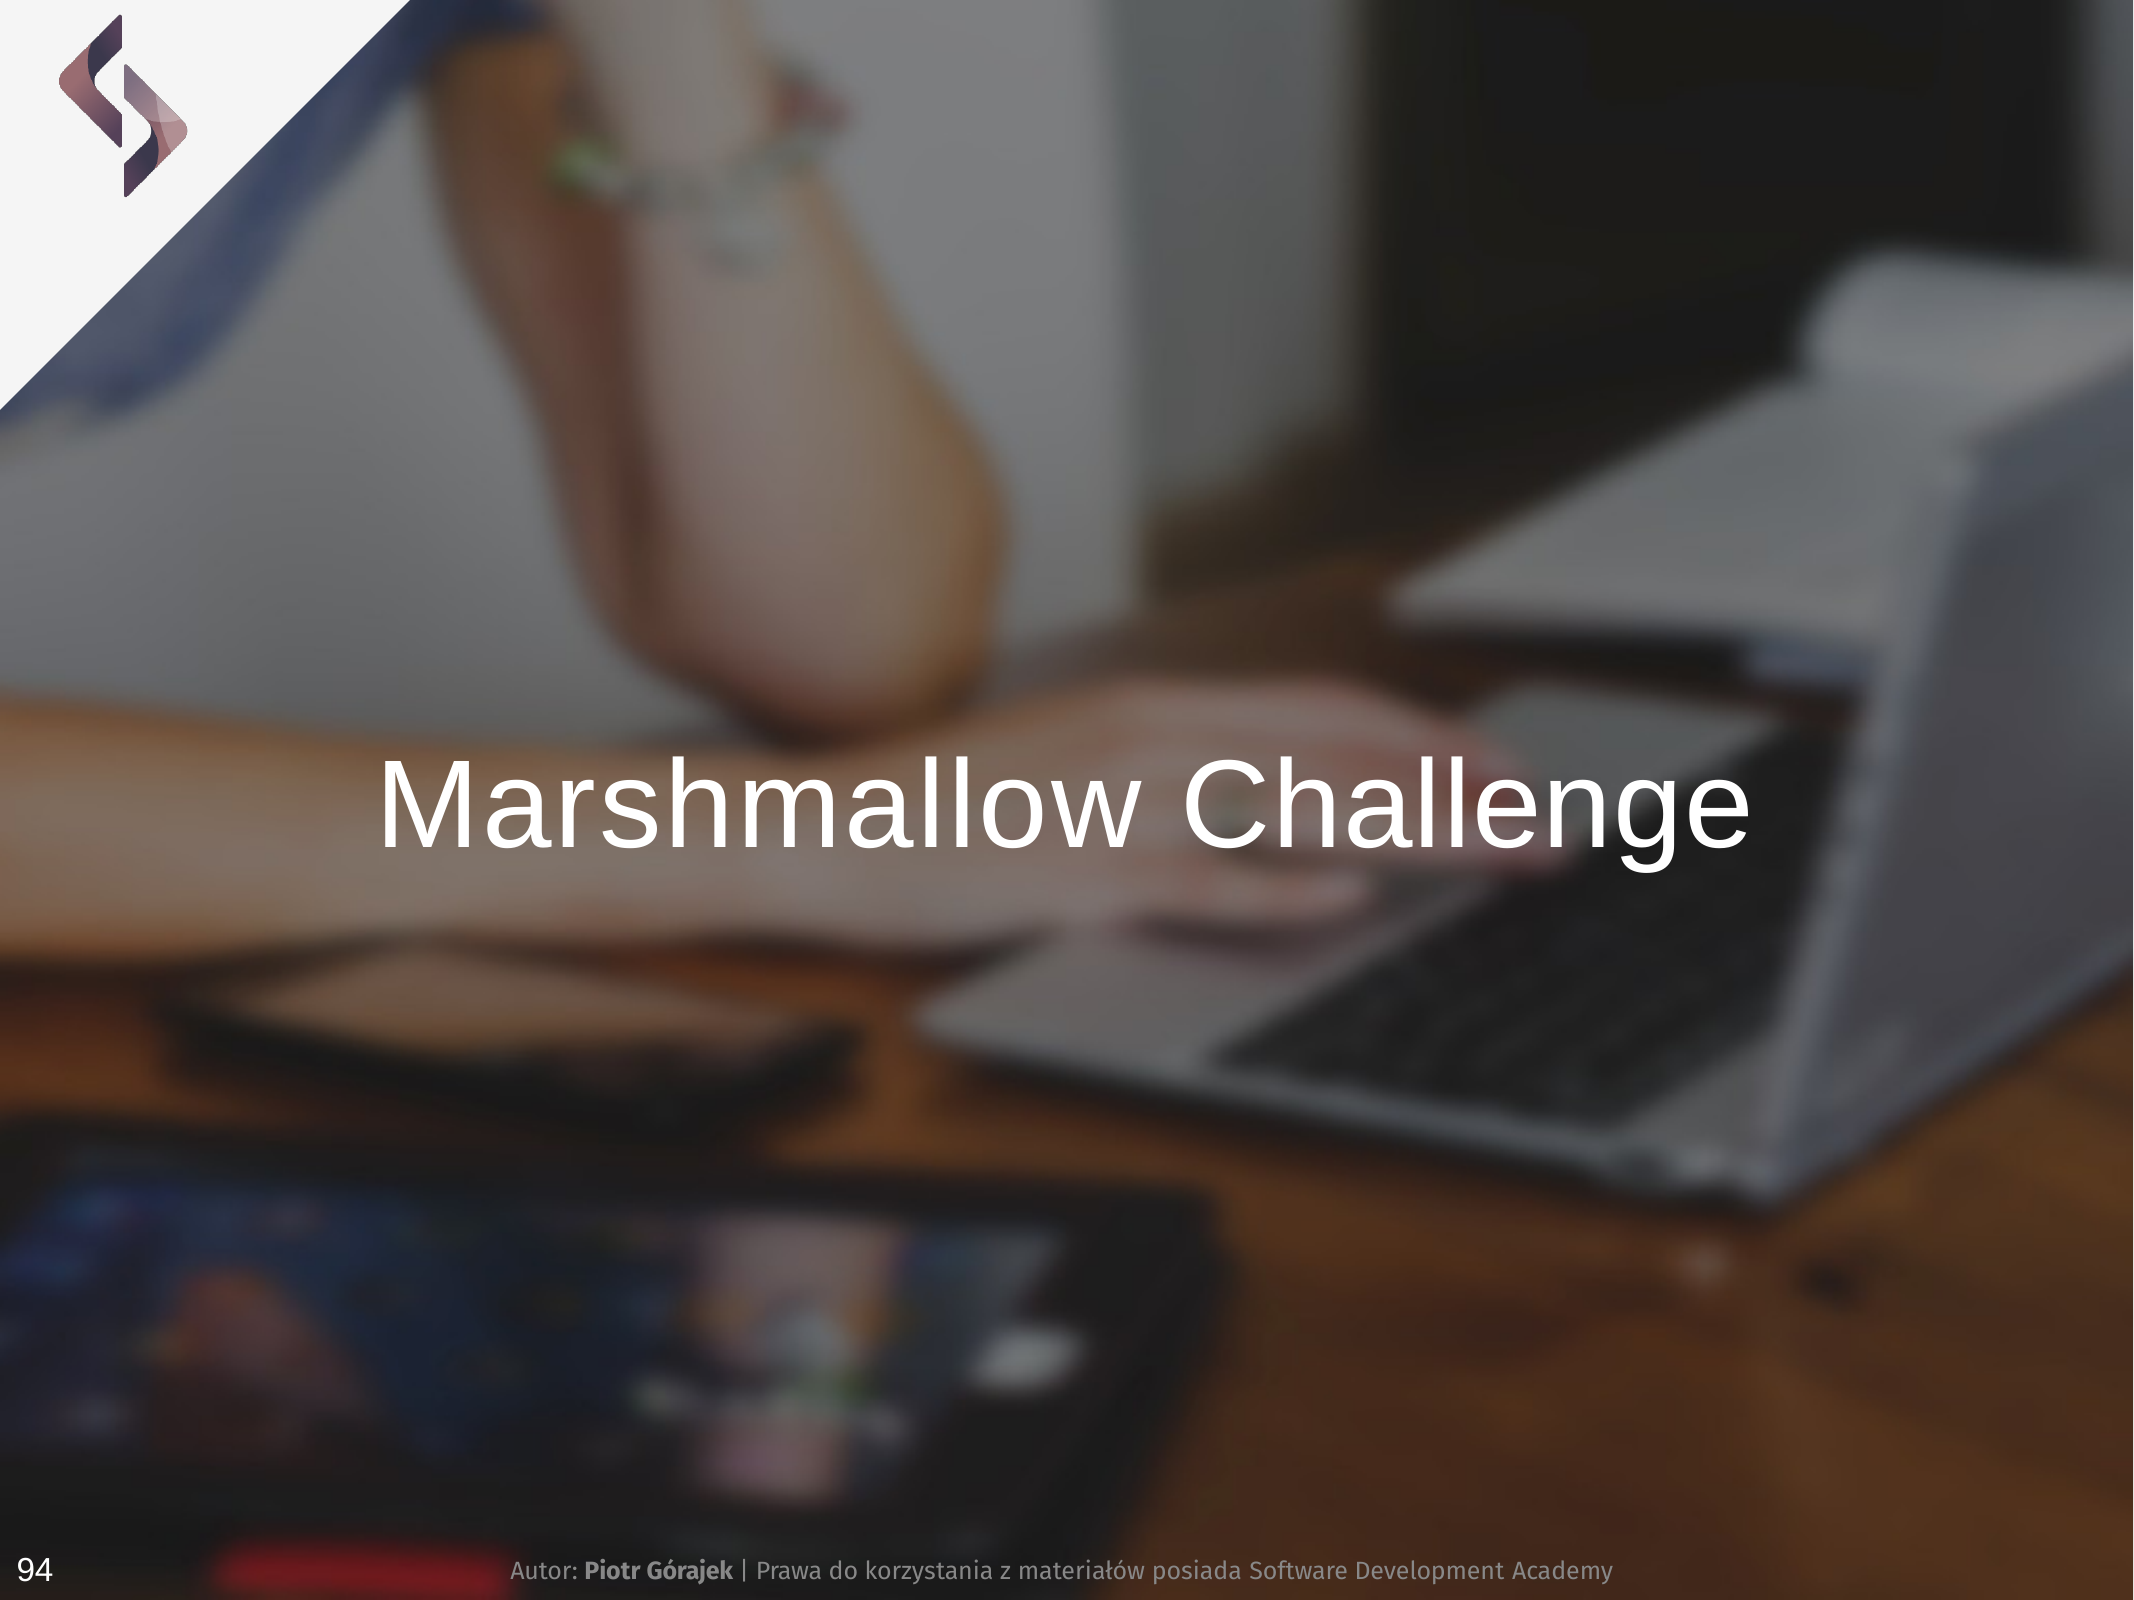

# Marshmallow Challenge
94
Autor: Piotr Górajek | Prawa do korzystania z materiałów posiada Software Development Academy